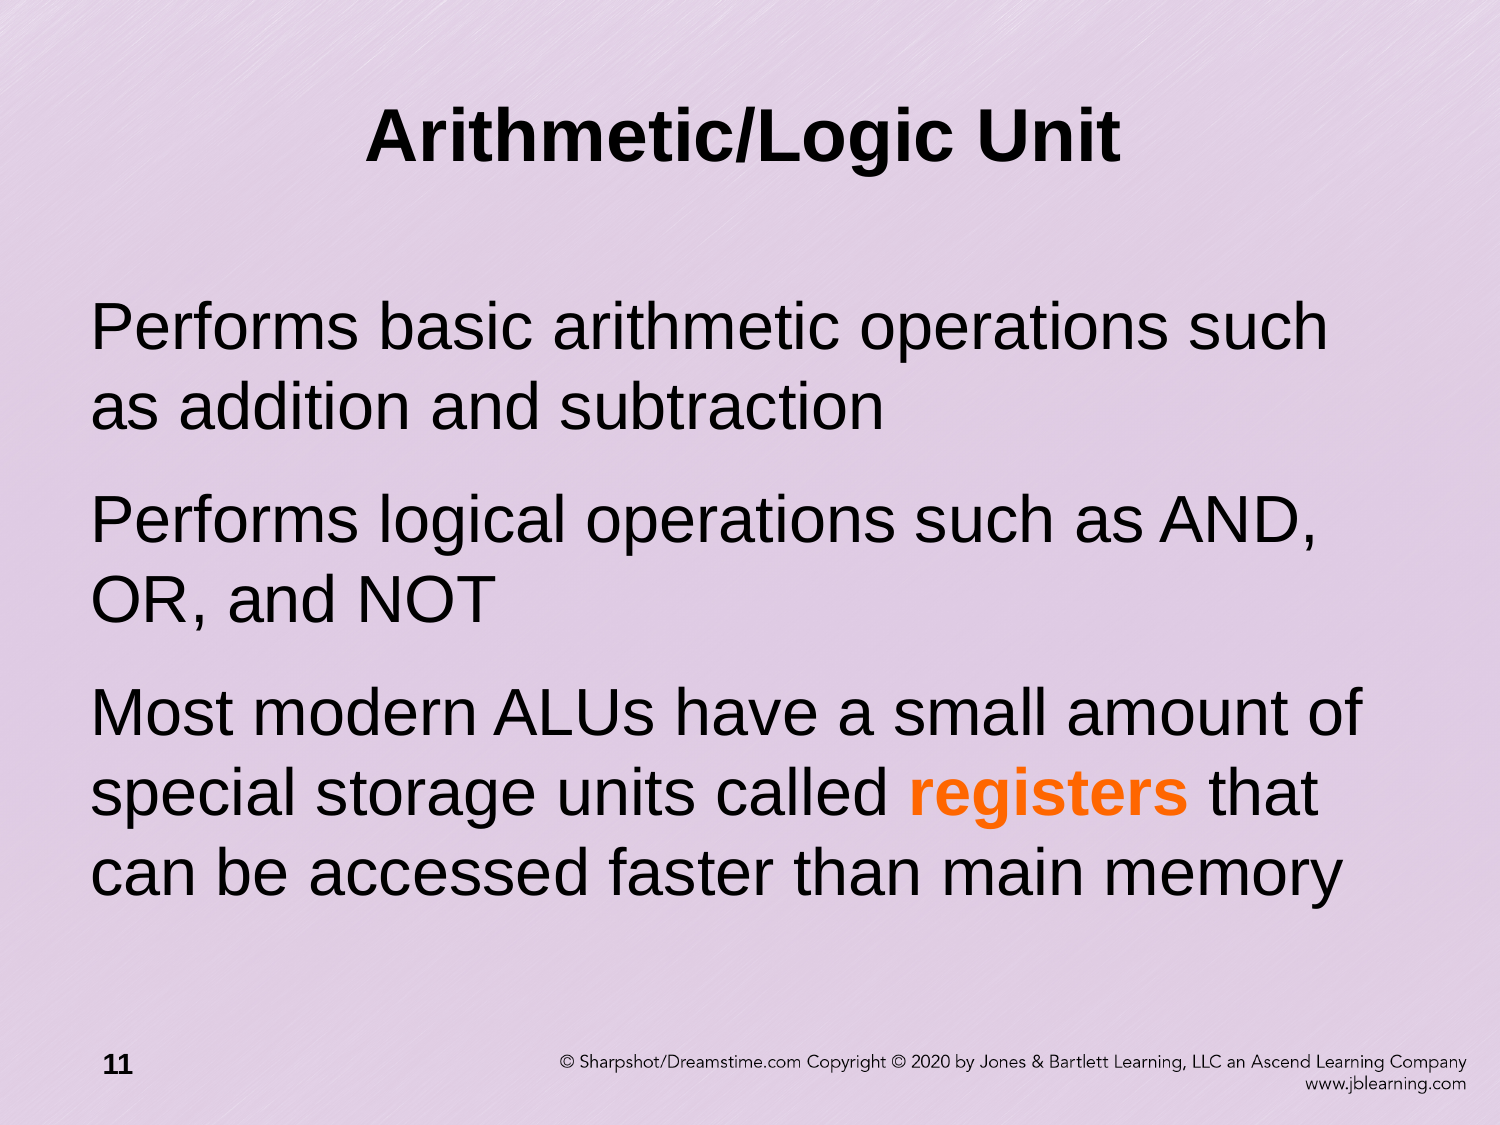

# Arithmetic/Logic Unit
Performs basic arithmetic operations such as addition and subtraction
Performs logical operations such as AND, OR, and NOT
Most modern ALUs have a small amount of special storage units called registers that can be accessed faster than main memory
11